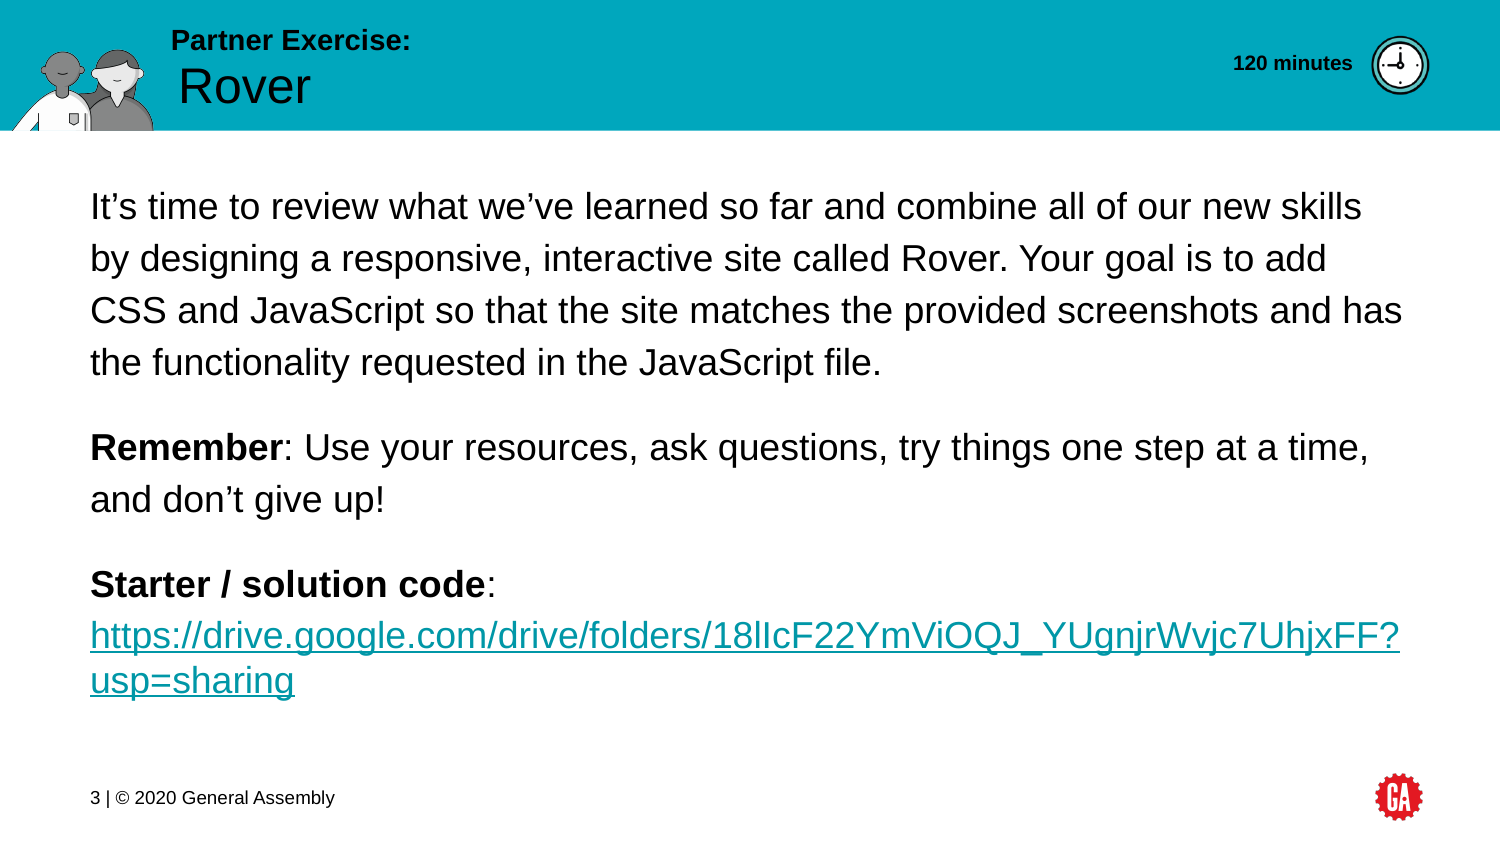

120 minutes
# Rover
It’s time to review what we’ve learned so far and combine all of our new skills by designing a responsive, interactive site called Rover. Your goal is to add CSS and JavaScript so that the site matches the provided screenshots and has the functionality requested in the JavaScript file.
Remember: Use your resources, ask questions, try things one step at a time, and don’t give up!
Starter / solution code: https://drive.google.com/drive/folders/18lIcF22YmViOQJ_YUgnjrWvjc7UhjxFF?usp=sharing
3 | © 2020 General Assembly